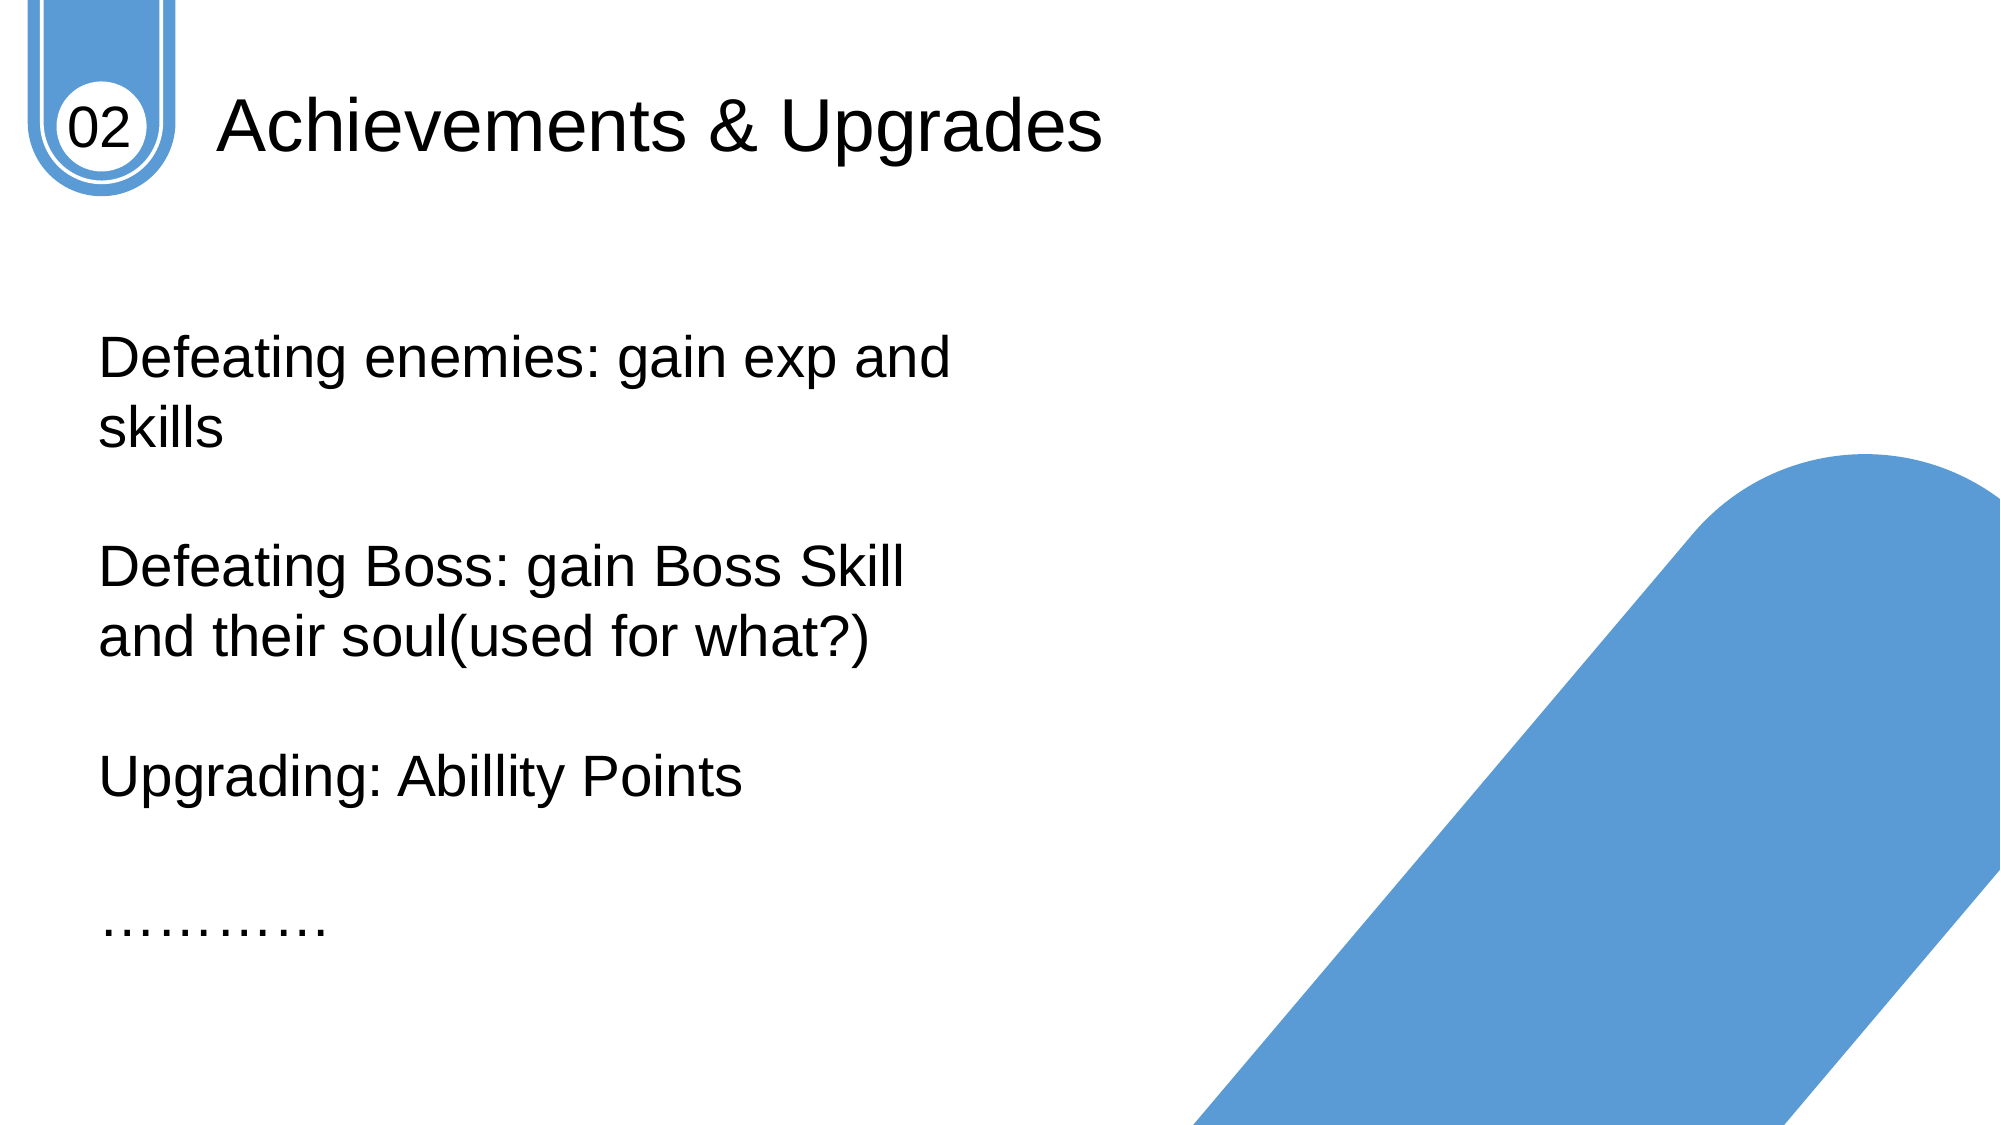

Achievements & Upgrades

02
Defeating enemies: gain exp and skills

Defeating Boss: gain Boss Skill and their soul(used for what?)

Upgrading: Abillity Points

…………